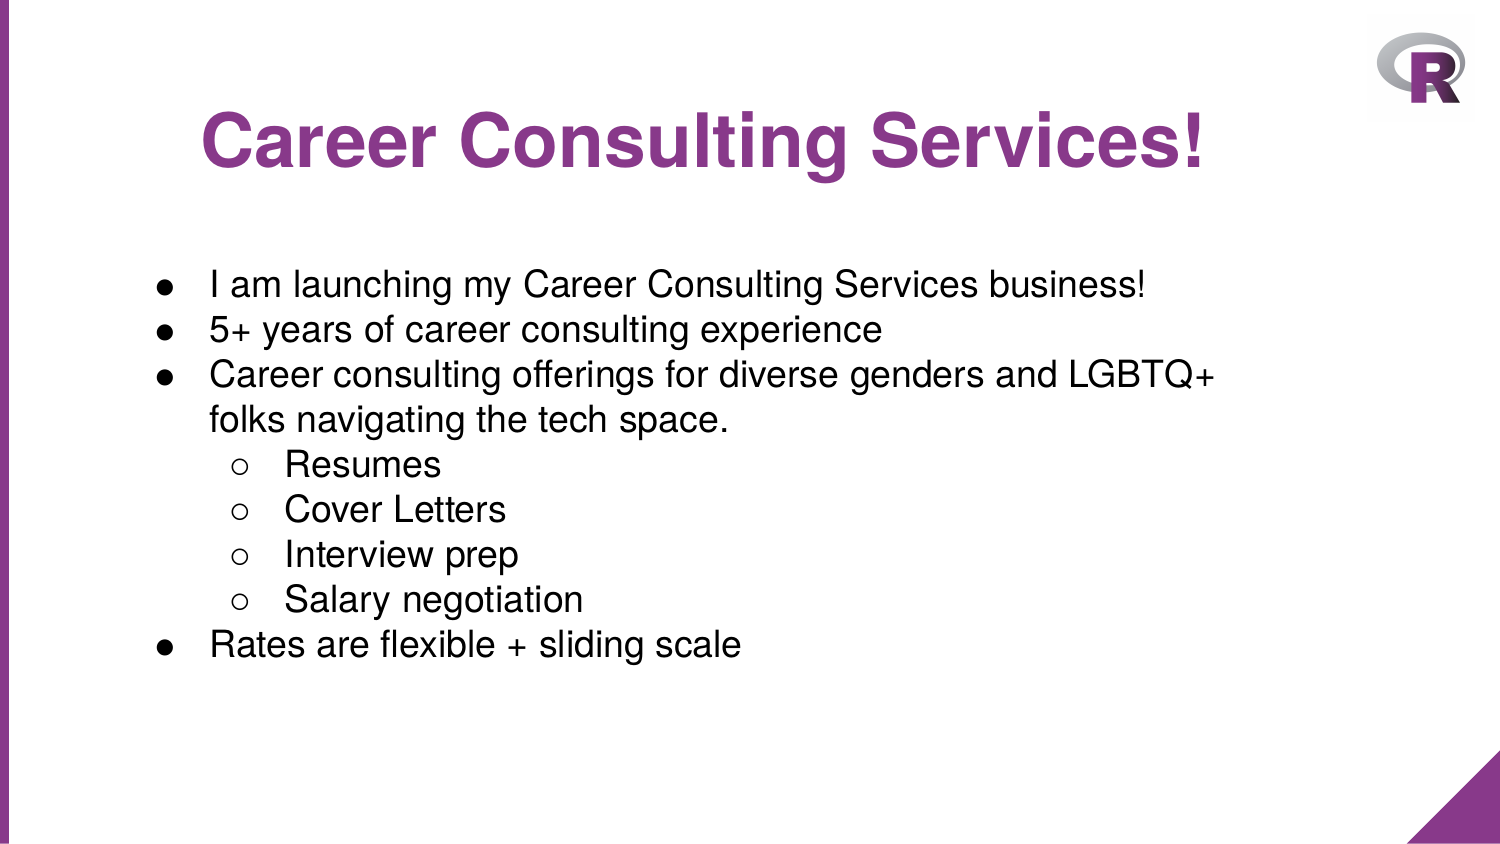

Career Consulting Services!
I am launching my Career Consulting Services business!
5+ years of career consulting experience
Career consulting offerings for diverse genders and LGBTQ+ folks navigating the tech space.
Resumes
Cover Letters
Interview prep
Salary negotiation
Rates are flexible + sliding scale